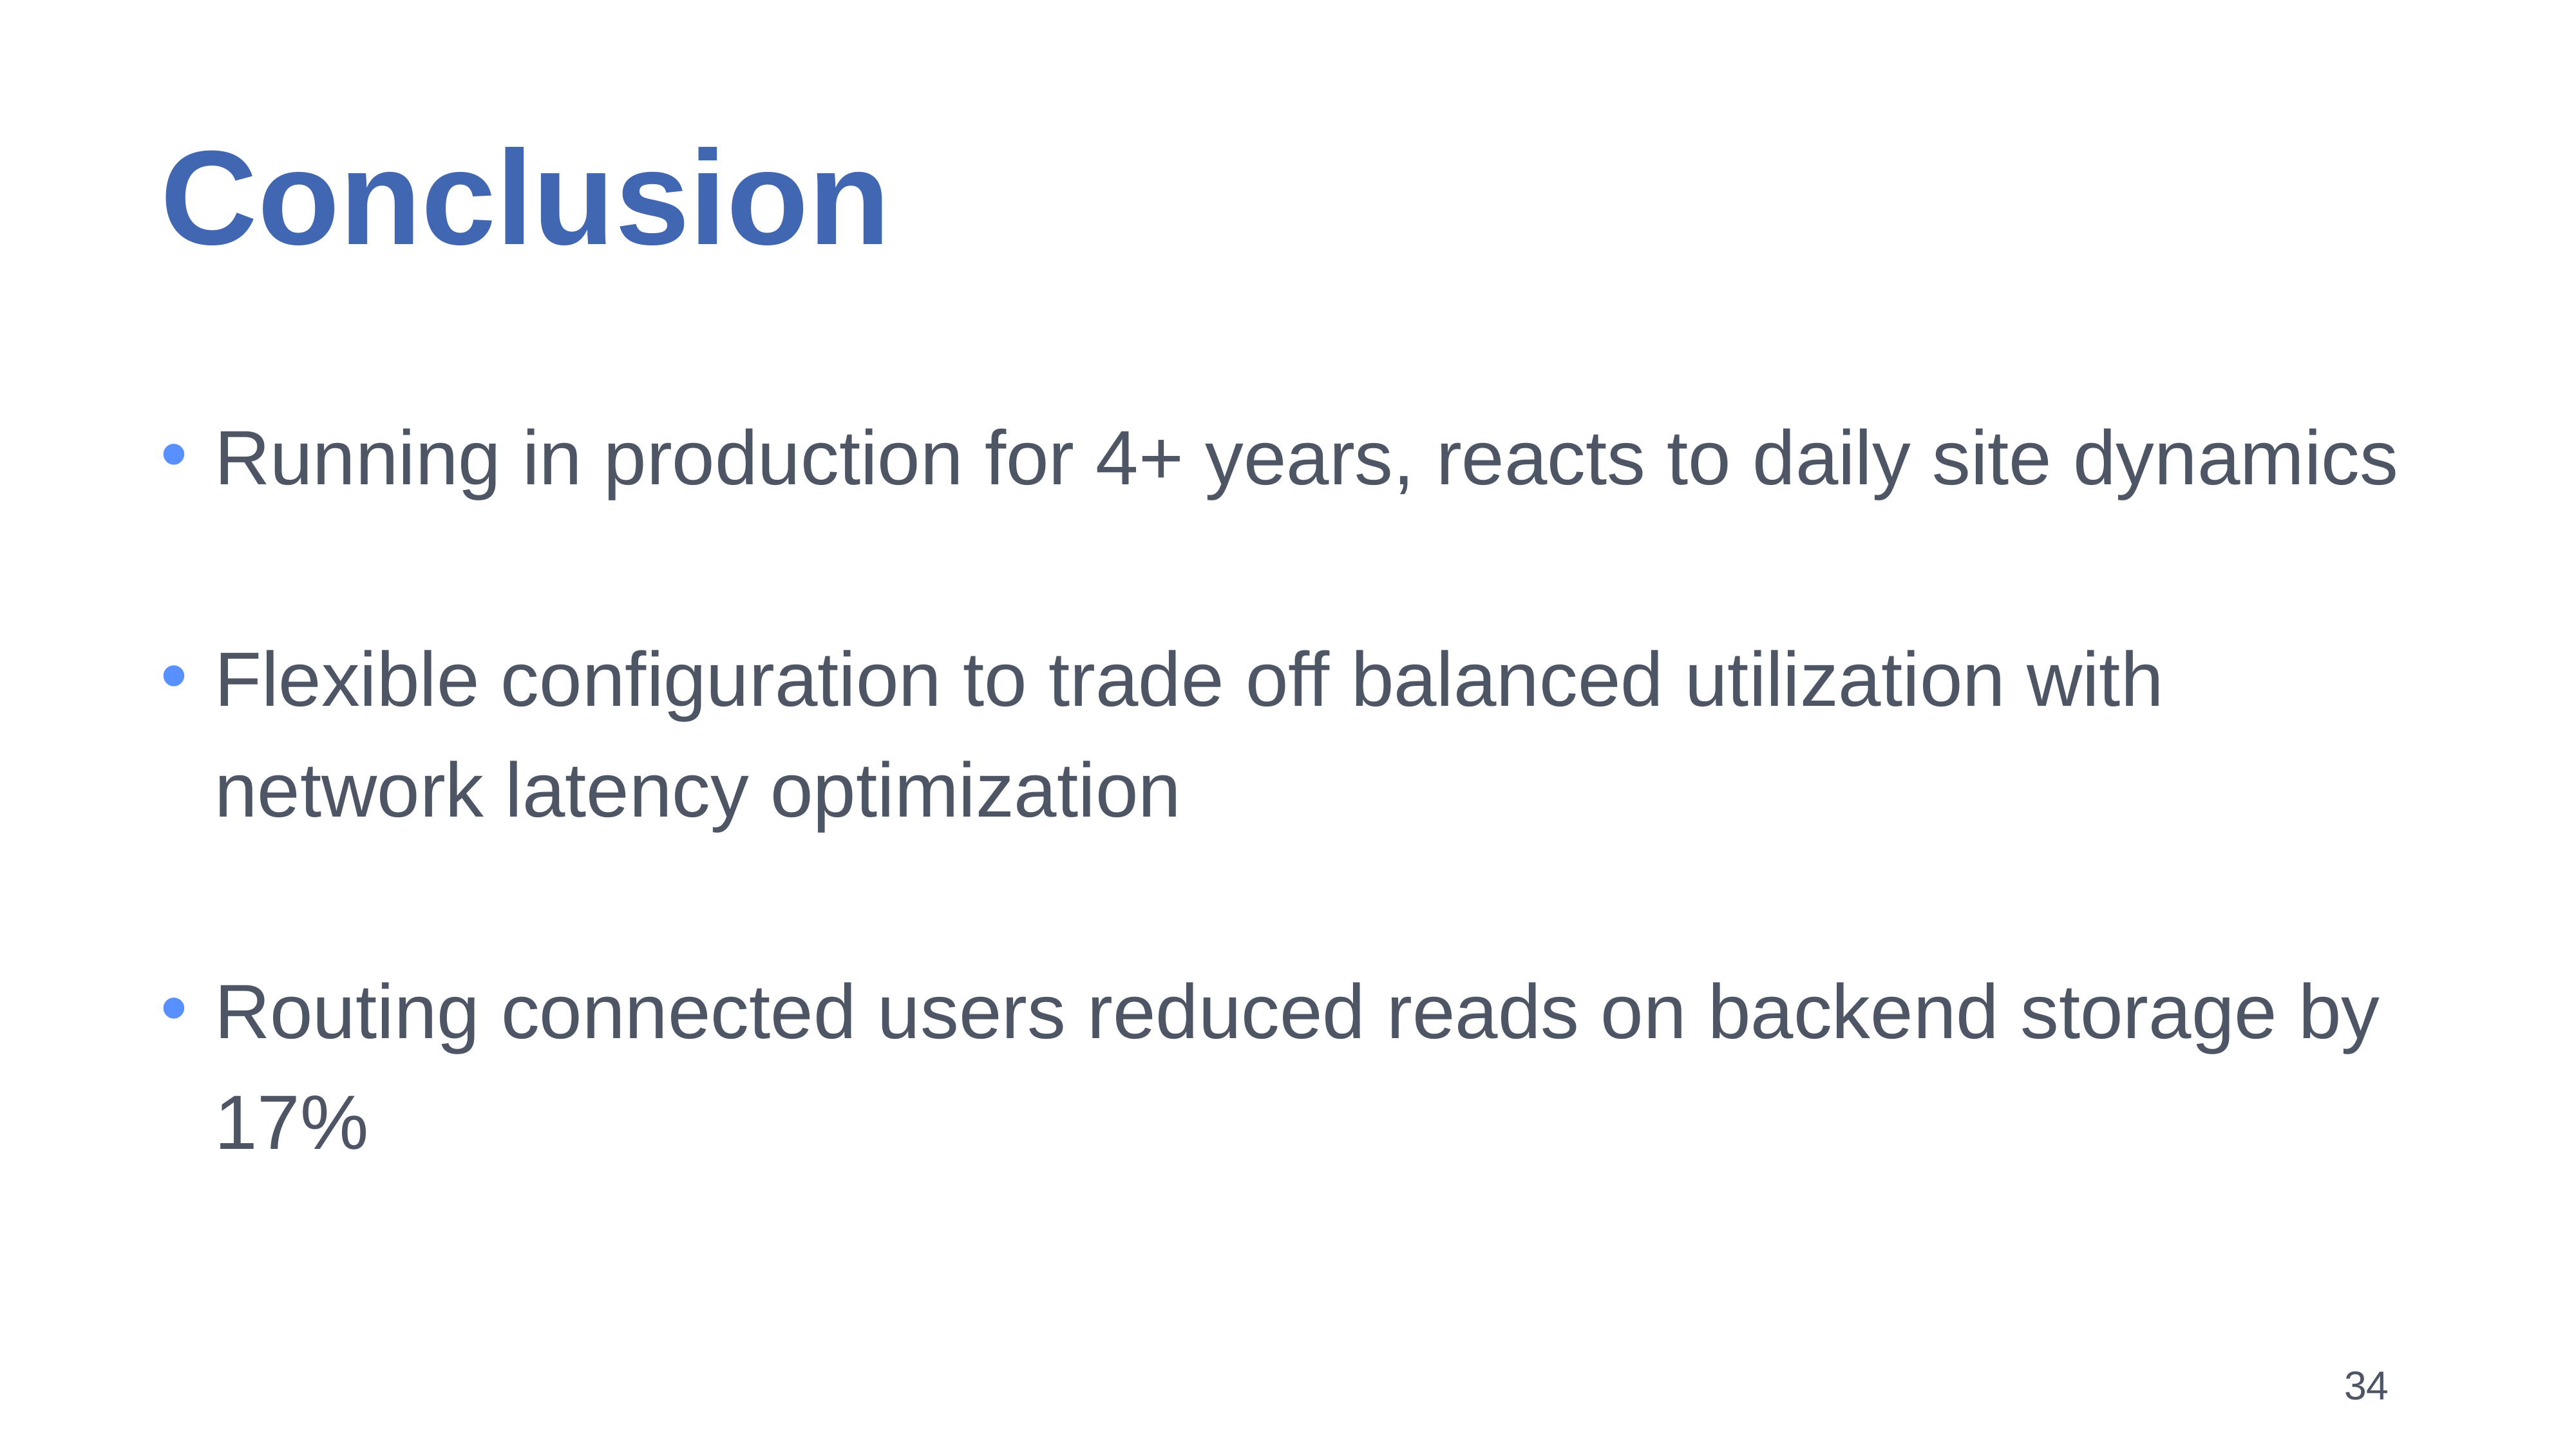

# Conclusion
Running in production for 4+ years, reacts to daily site dynamics

Flexible configuration to trade off balanced utilization with network latency optimization

Routing connected users reduced reads on backend storage by 17%
34